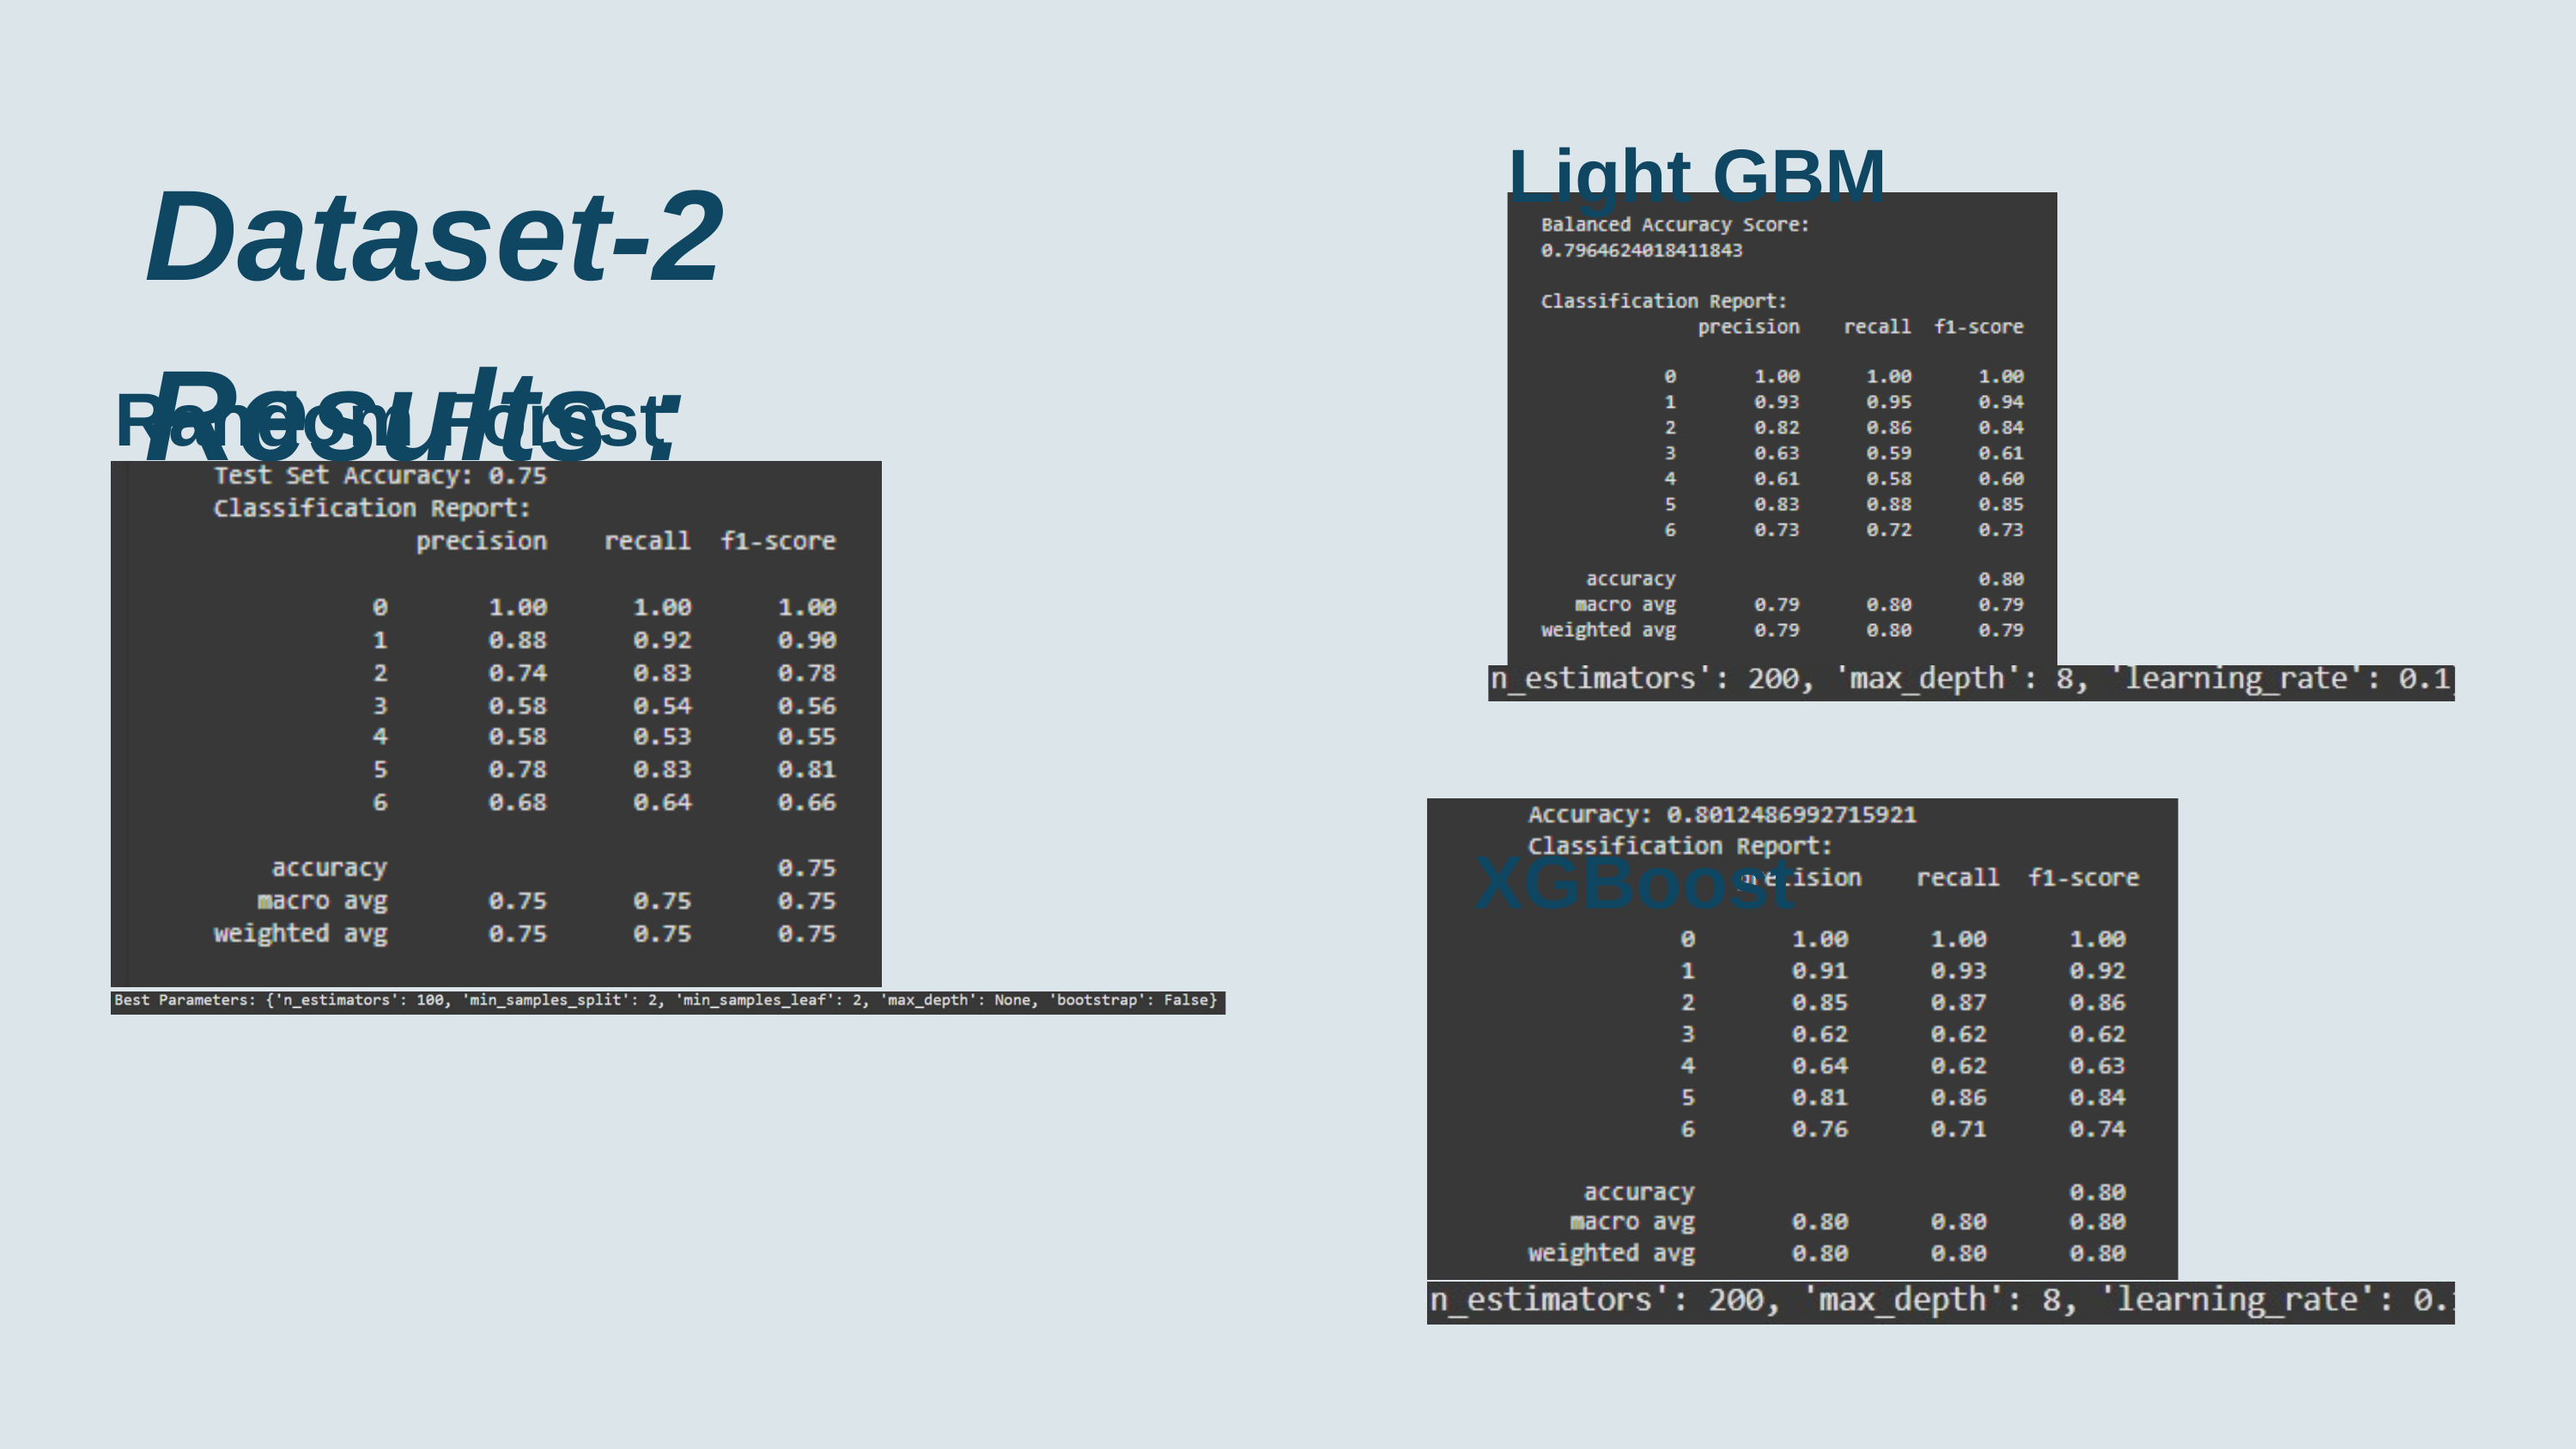

Light GBM
Dataset-2 Results :

Random Forest

 XGBoost